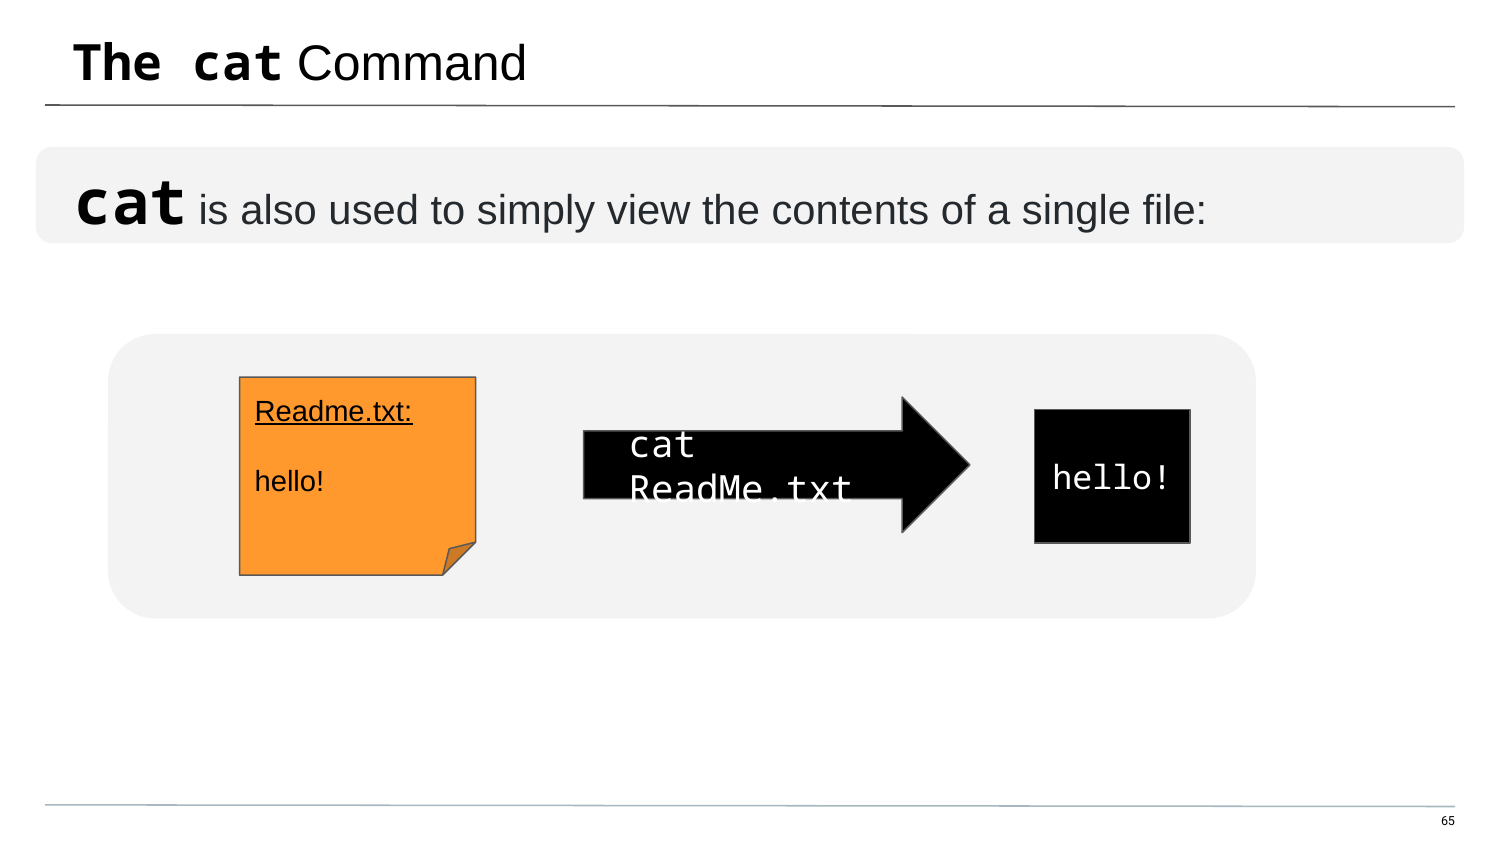

# The cat Command

cat is also used to simply view the contents of a single file:

Readme.txt:

hello!
cat ReadMe.txt
hello!

65